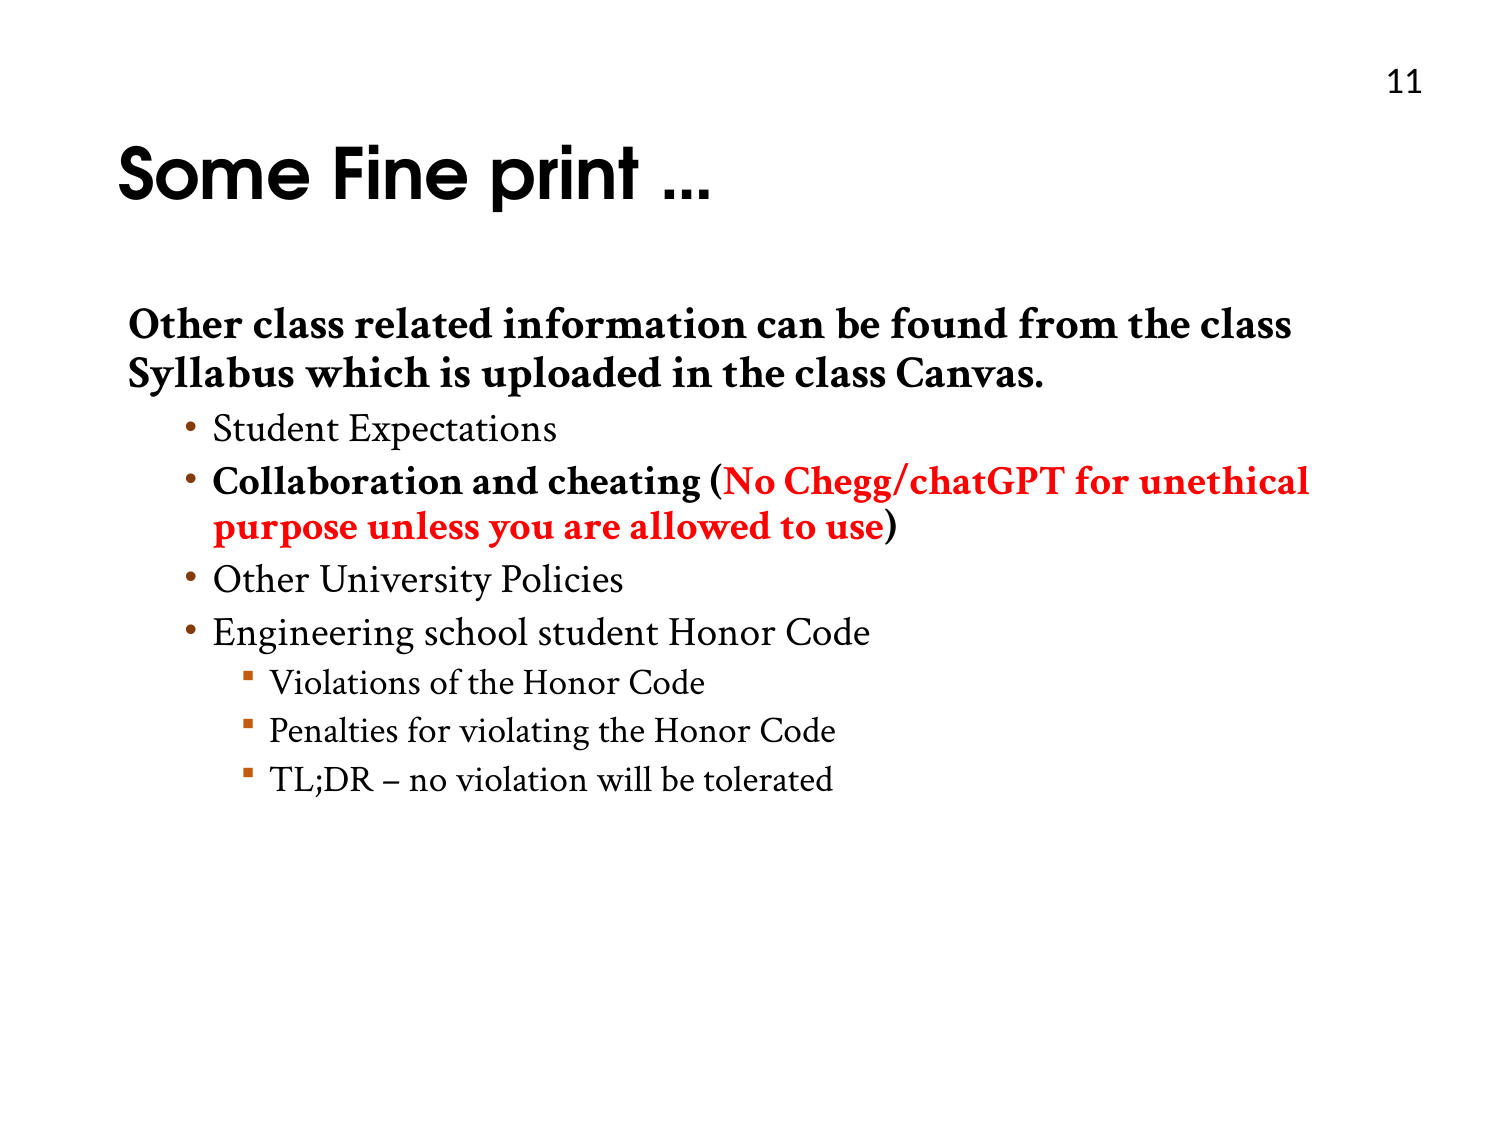

11
# Some Fine print …
Other class related information can be found from the class Syllabus which is uploaded in the class Canvas.
Student Expectations
Collaboration and cheating (No Chegg/chatGPT for unethical purpose unless you are allowed to use)
Other University Policies
Engineering school student Honor Code
Violations of the Honor Code
Penalties for violating the Honor Code
TL;DR – no violation will be tolerated